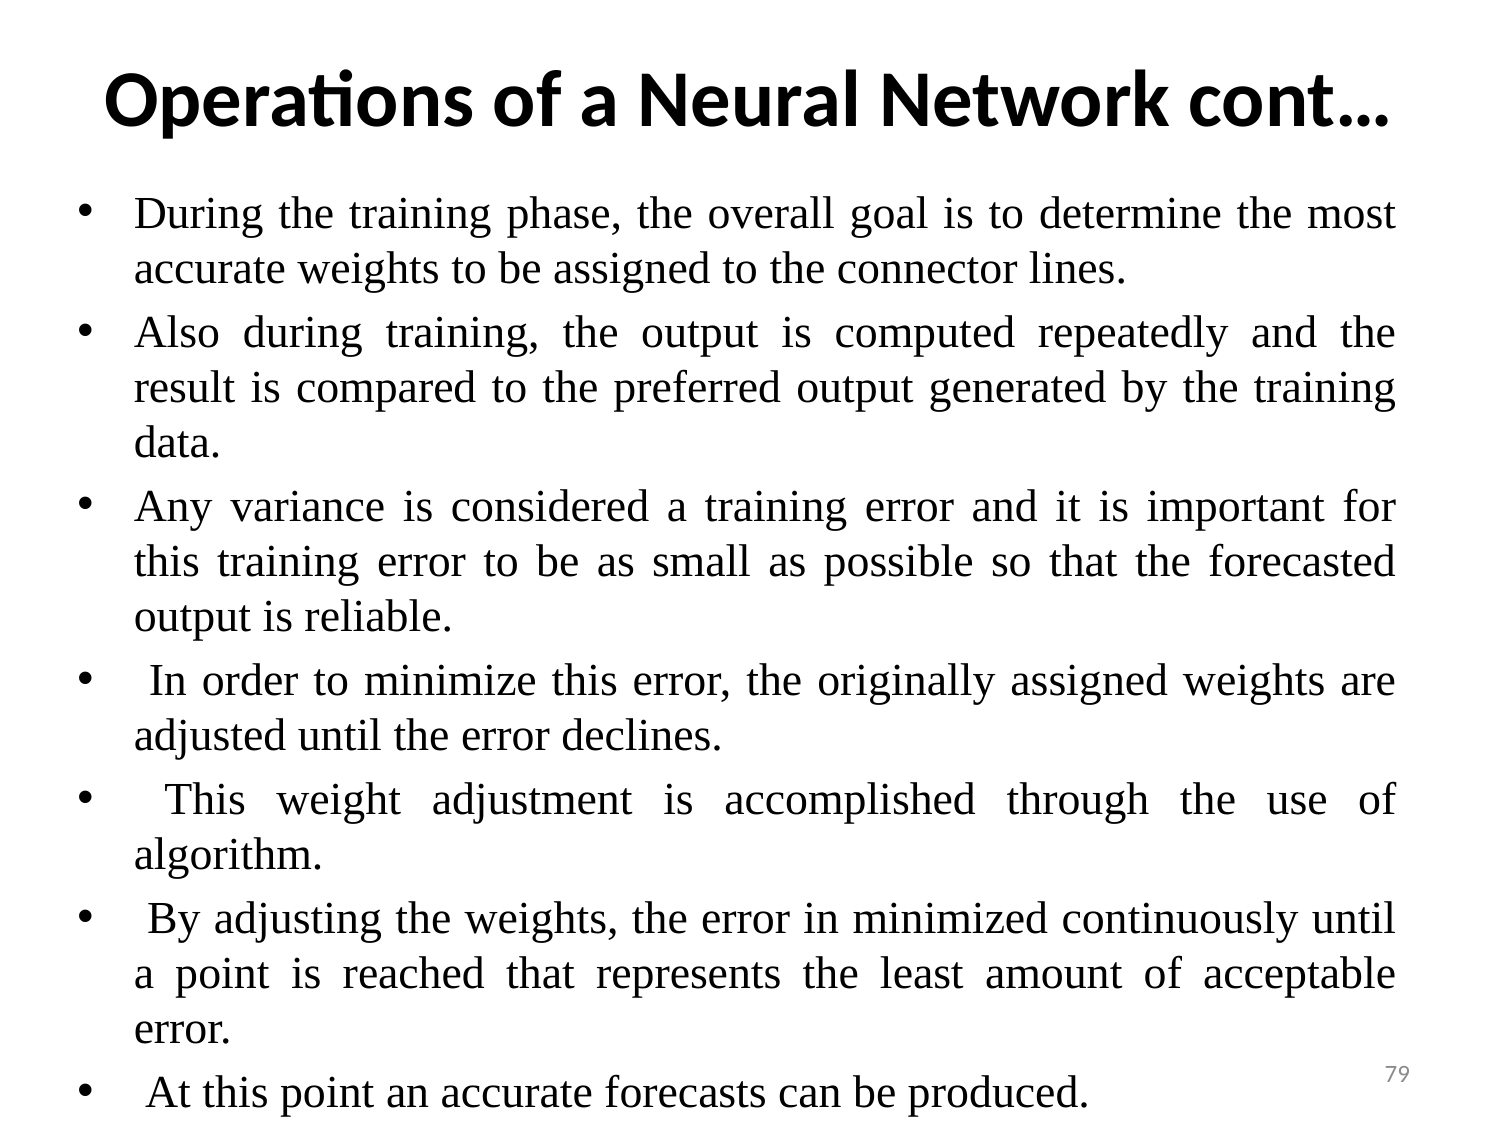

# Operations of a Neural Network cont…
During the training phase, the overall goal is to determine the most accurate weights to be assigned to the connector lines.
Also during training, the output is computed repeatedly and the result is compared to the preferred output generated by the training data.
Any variance is considered a training error and it is important for this training error to be as small as possible so that the forecasted output is reliable.
 In order to minimize this error, the originally assigned weights are adjusted until the error declines.
 This weight adjustment is accomplished through the use of algorithm.
 By adjusting the weights, the error in minimized continuously until a point is reached that represents the least amount of acceptable error.
 At this point an accurate forecasts can be produced.
79